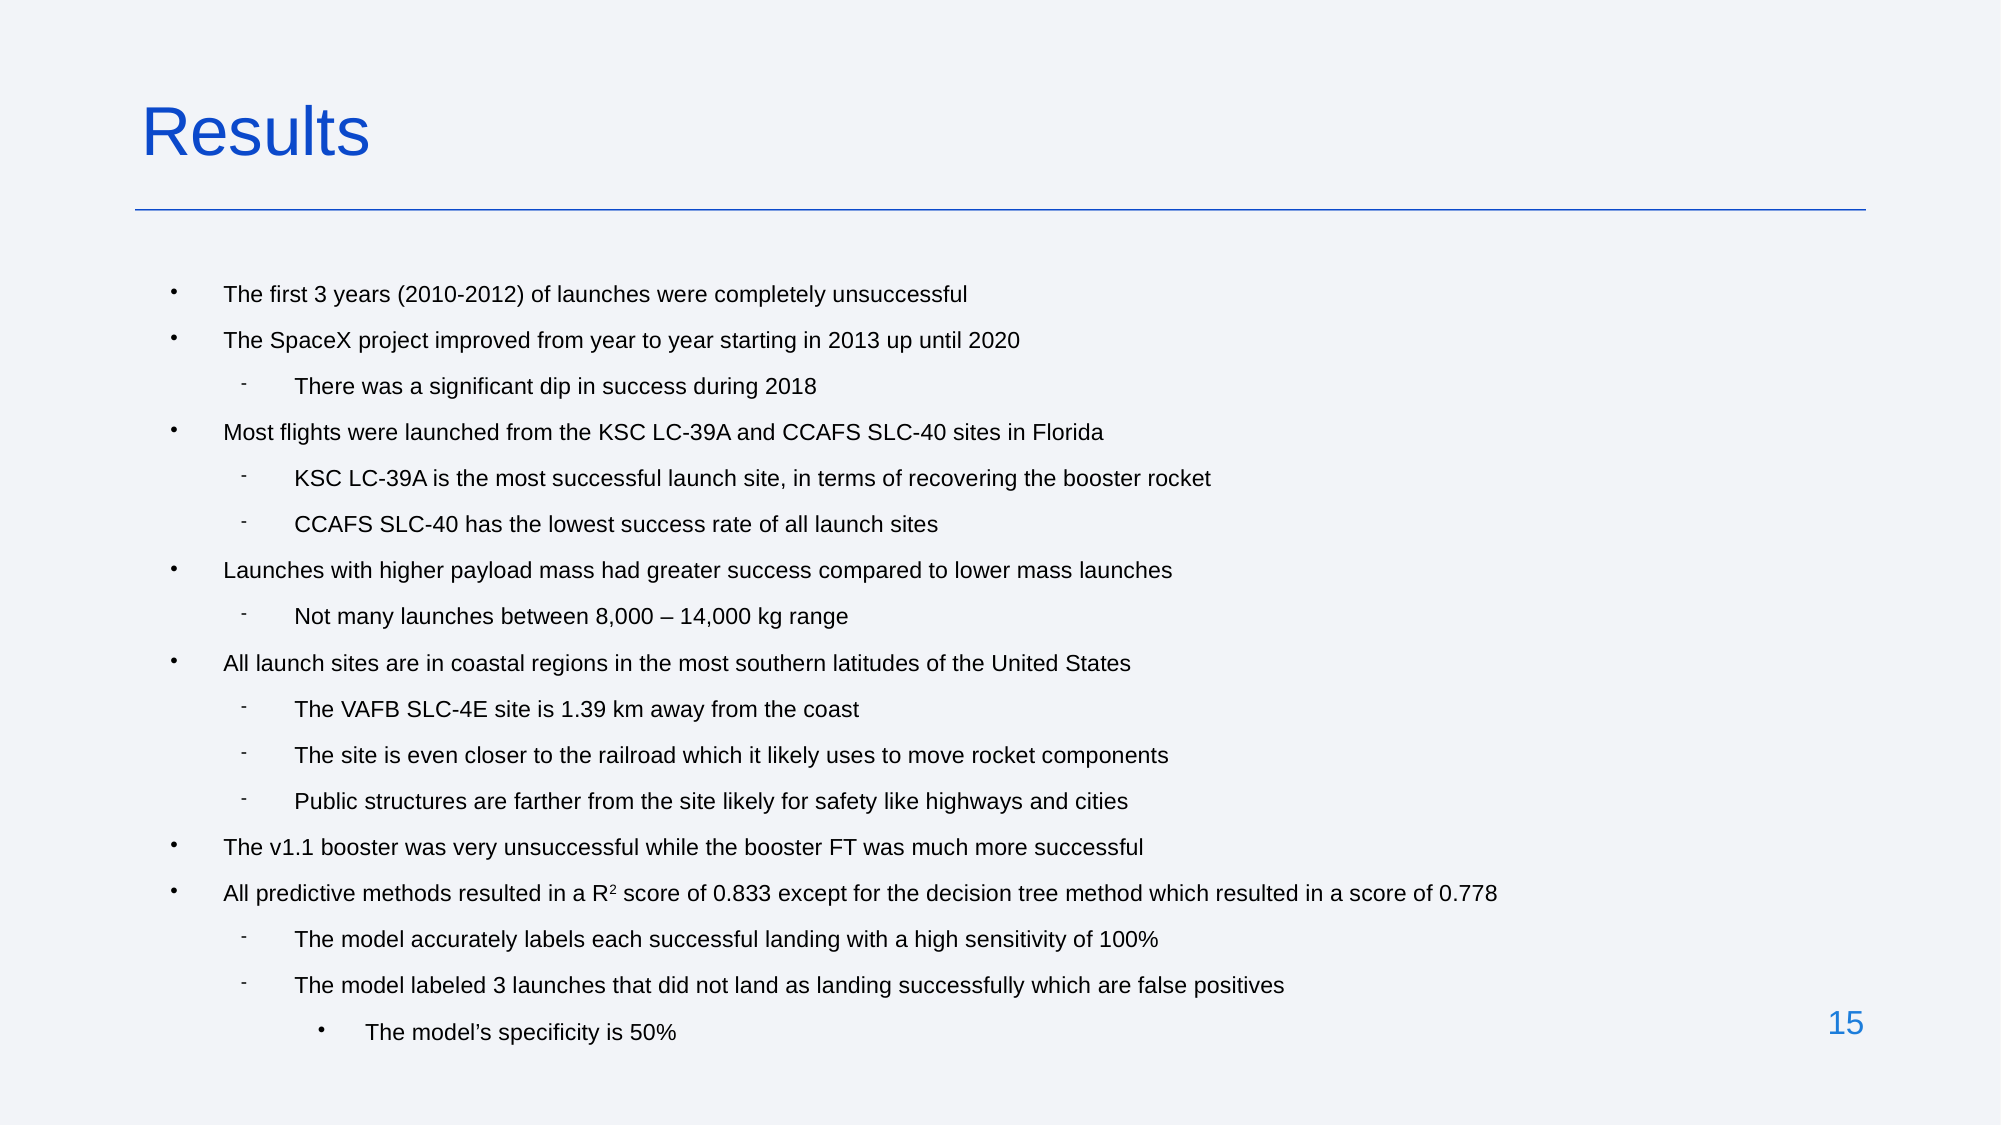

Results
The first 3 years (2010-2012) of launches were completely unsuccessful
The SpaceX project improved from year to year starting in 2013 up until 2020
There was a significant dip in success during 2018
Most flights were launched from the KSC LC-39A and CCAFS SLC-40 sites in Florida
KSC LC-39A is the most successful launch site, in terms of recovering the booster rocket
CCAFS SLC-40 has the lowest success rate of all launch sites
Launches with higher payload mass had greater success compared to lower mass launches
Not many launches between 8,000 – 14,000 kg range
All launch sites are in coastal regions in the most southern latitudes of the United States
The VAFB SLC-4E site is 1.39 km away from the coast
The site is even closer to the railroad which it likely uses to move rocket components
Public structures are farther from the site likely for safety like highways and cities
The v1.1 booster was very unsuccessful while the booster FT was much more successful
All predictive methods resulted in a R2 score of 0.833 except for the decision tree method which resulted in a score of 0.778
The model accurately labels each successful landing with a high sensitivity of 100%
The model labeled 3 launches that did not land as landing successfully which are false positives
The model’s specificity is 50%
15